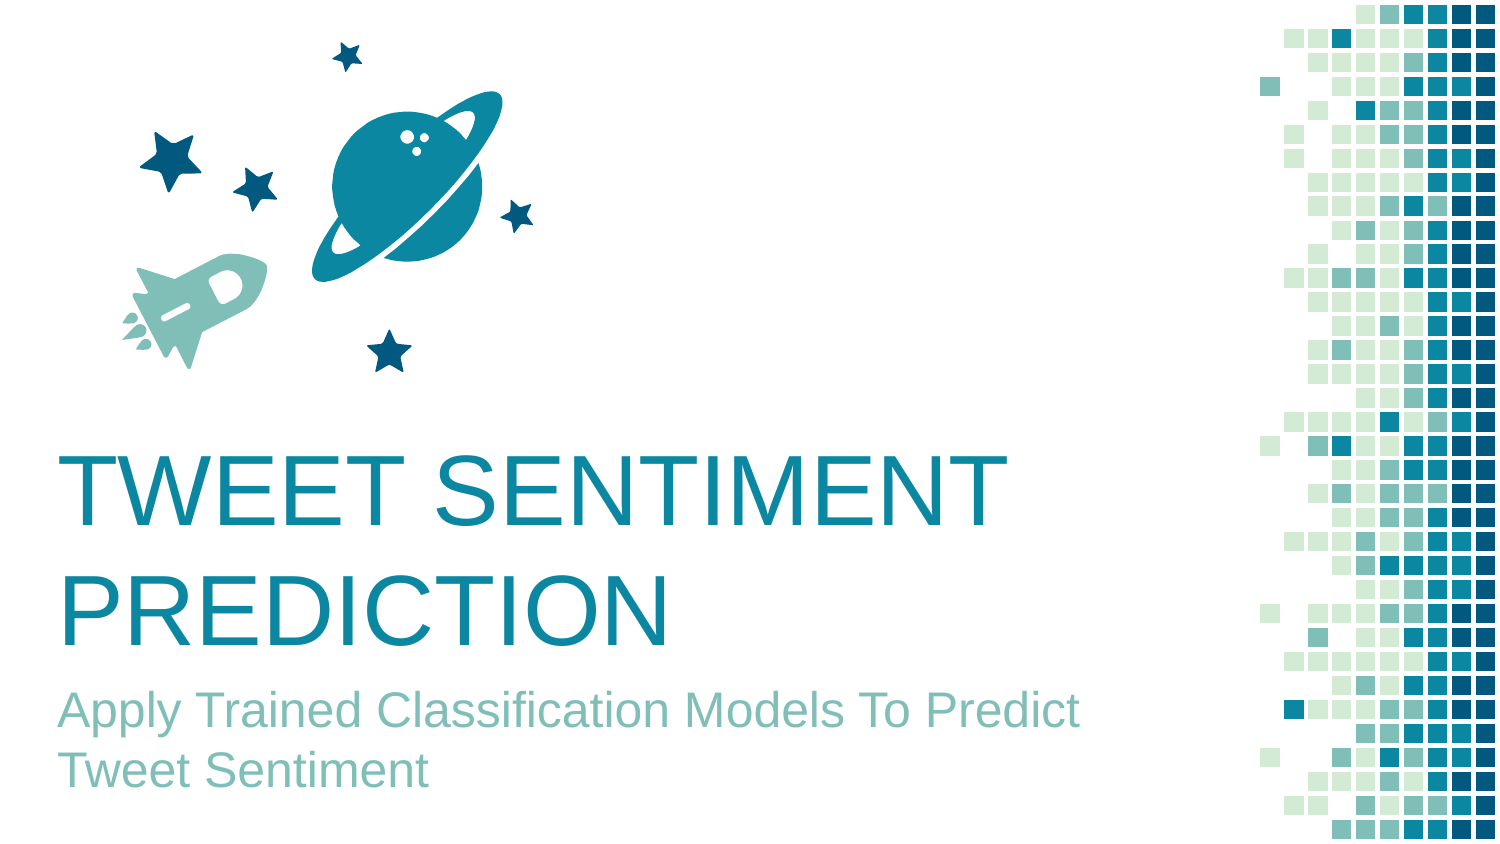

TWEET SENTIMENT PREDICTION
Apply Trained Classification Models To Predict Tweet Sentiment